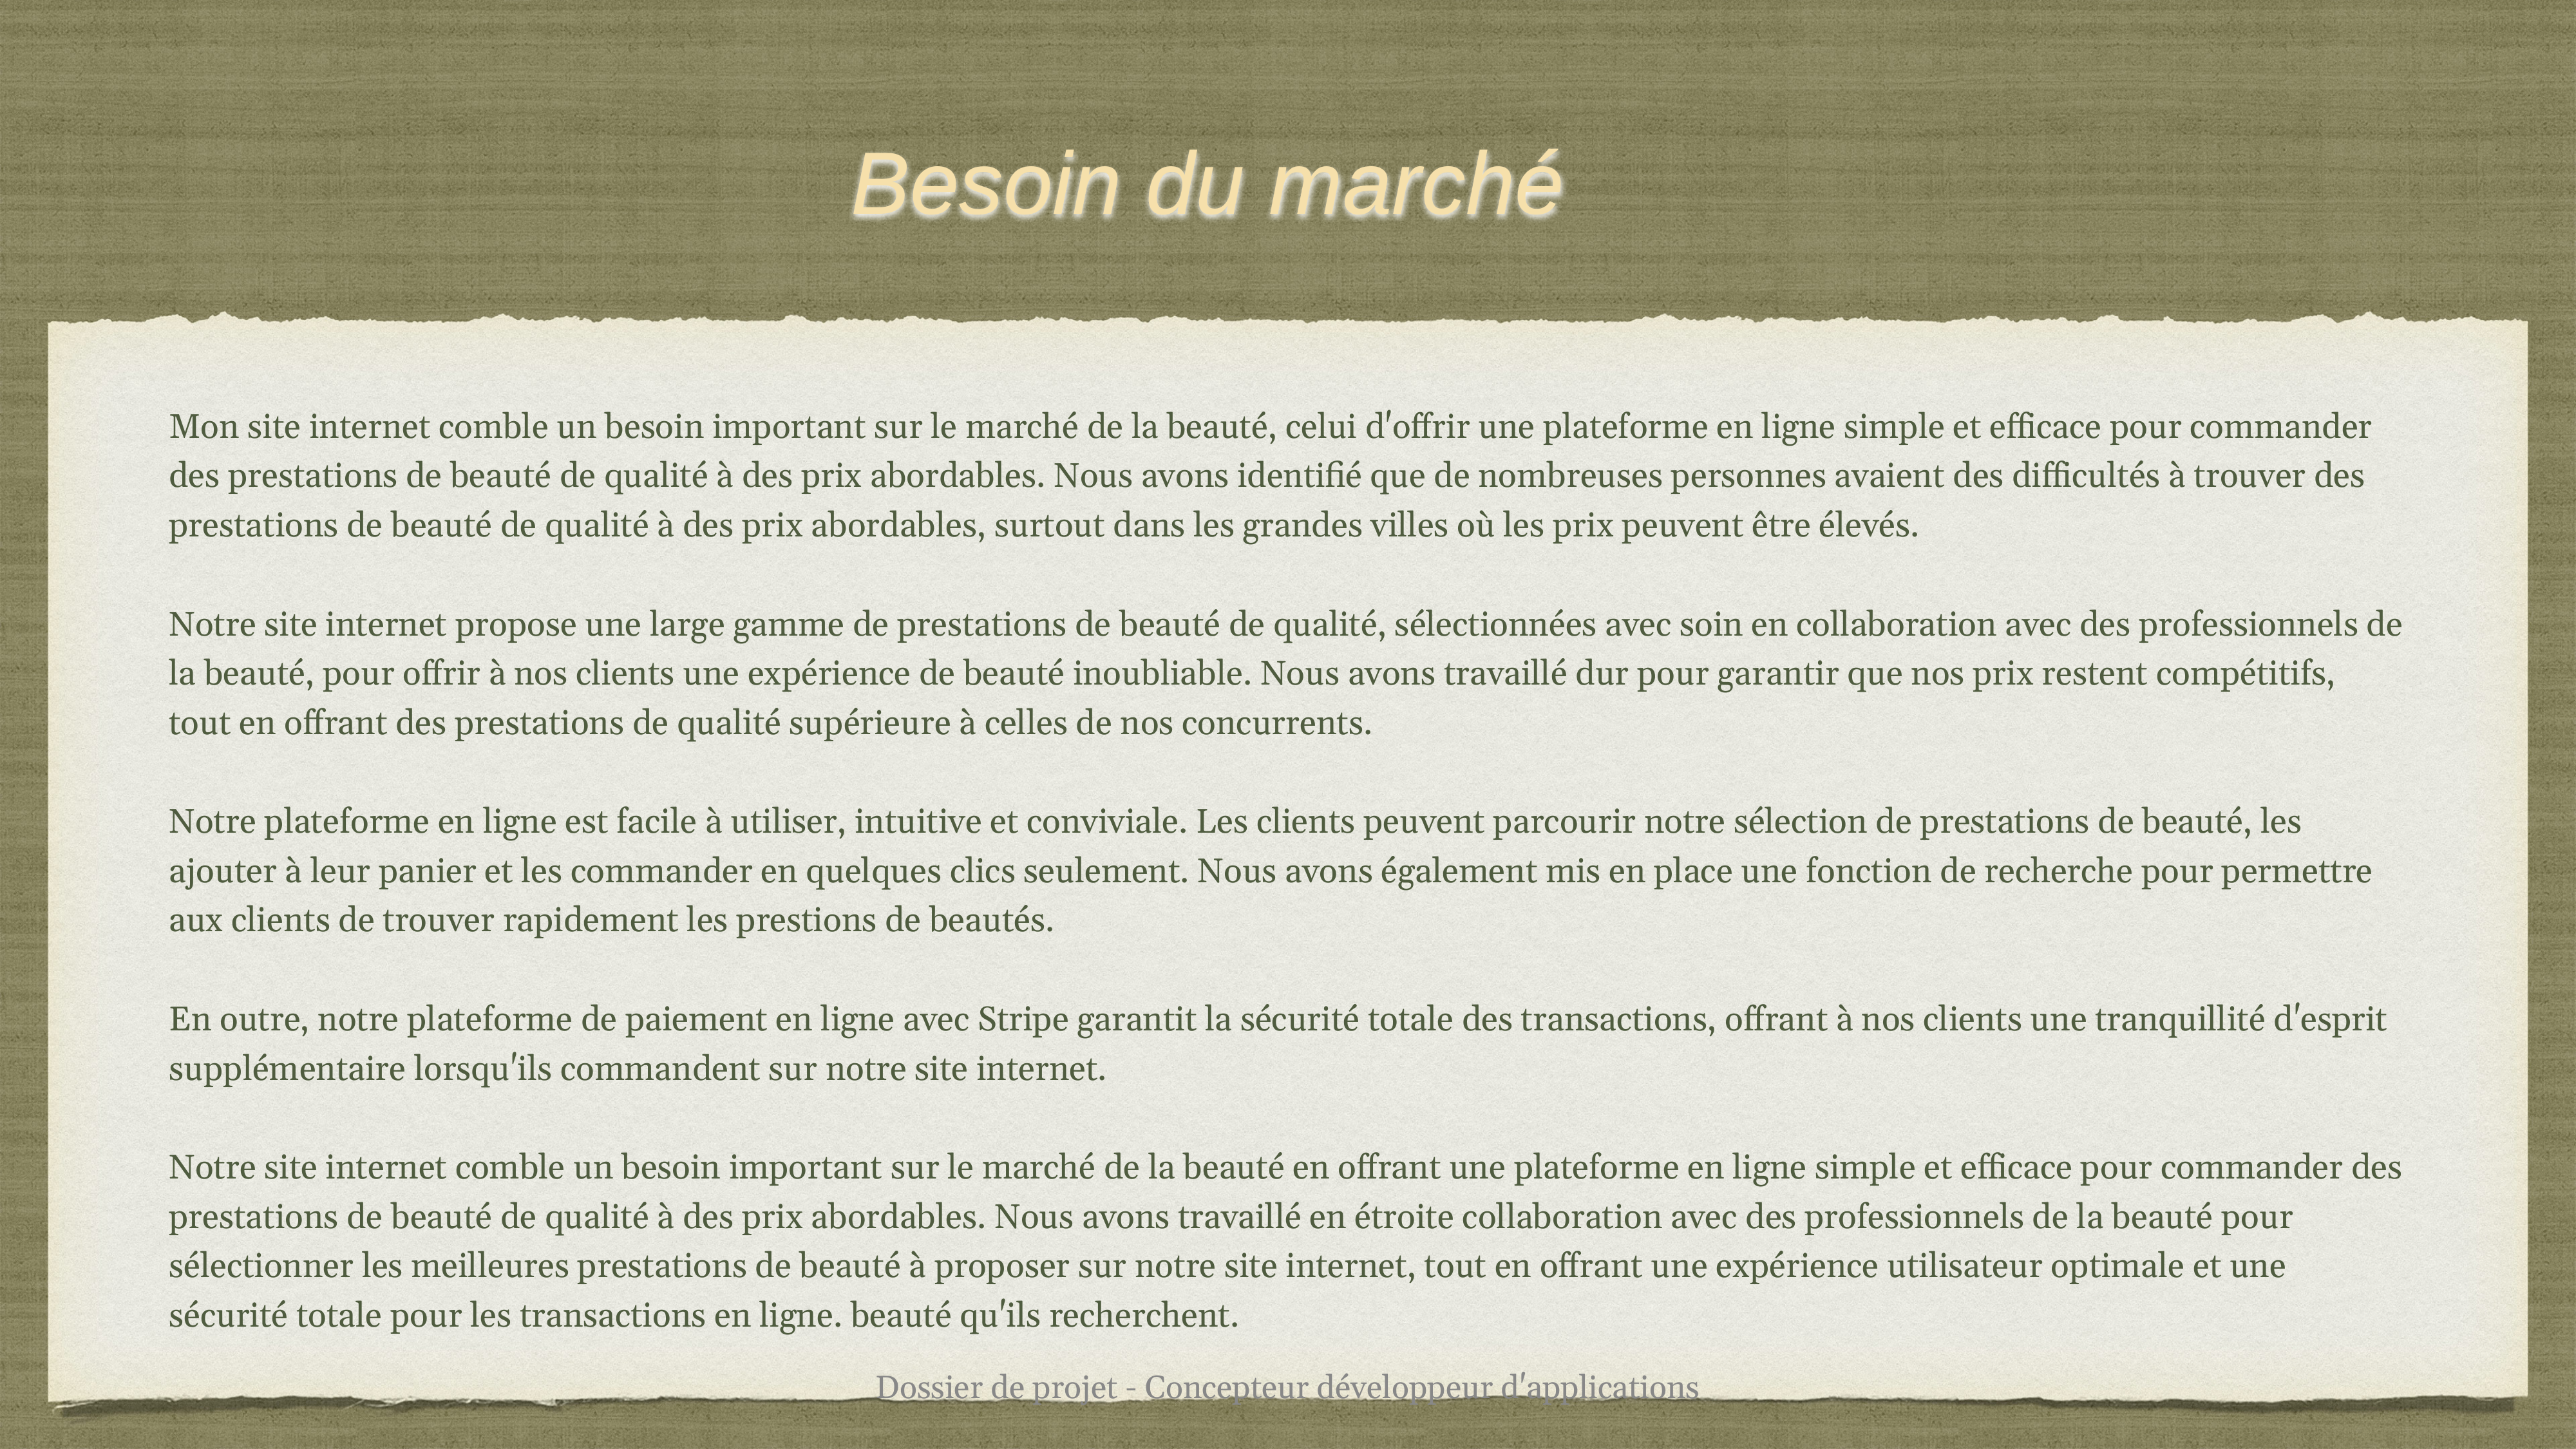

# Besoin du marché
Mon site internet comble un besoin important sur le marché de la beauté, celui d'offrir une plateforme en ligne simple et efficace pour commander des prestations de beauté de qualité à des prix abordables. Nous avons identifié que de nombreuses personnes avaient des difficultés à trouver des prestations de beauté de qualité à des prix abordables, surtout dans les grandes villes où les prix peuvent être élevés.
Notre site internet propose une large gamme de prestations de beauté de qualité, sélectionnées avec soin en collaboration avec des professionnels de la beauté, pour offrir à nos clients une expérience de beauté inoubliable. Nous avons travaillé dur pour garantir que nos prix restent compétitifs, tout en offrant des prestations de qualité supérieure à celles de nos concurrents.
Notre plateforme en ligne est facile à utiliser, intuitive et conviviale. Les clients peuvent parcourir notre sélection de prestations de beauté, les ajouter à leur panier et les commander en quelques clics seulement. Nous avons également mis en place une fonction de recherche pour permettre aux clients de trouver rapidement les prestions de beautés.
En outre, notre plateforme de paiement en ligne avec Stripe garantit la sécurité totale des transactions, offrant à nos clients une tranquillité d'esprit supplémentaire lorsqu'ils commandent sur notre site internet.
Notre site internet comble un besoin important sur le marché de la beauté en offrant une plateforme en ligne simple et efficace pour commander des prestations de beauté de qualité à des prix abordables. Nous avons travaillé en étroite collaboration avec des professionnels de la beauté pour sélectionner les meilleures prestations de beauté à proposer sur notre site internet, tout en offrant une expérience utilisateur optimale et une sécurité totale pour les transactions en ligne. beauté qu'ils recherchent.
Dossier de projet - Concepteur développeur d'applications